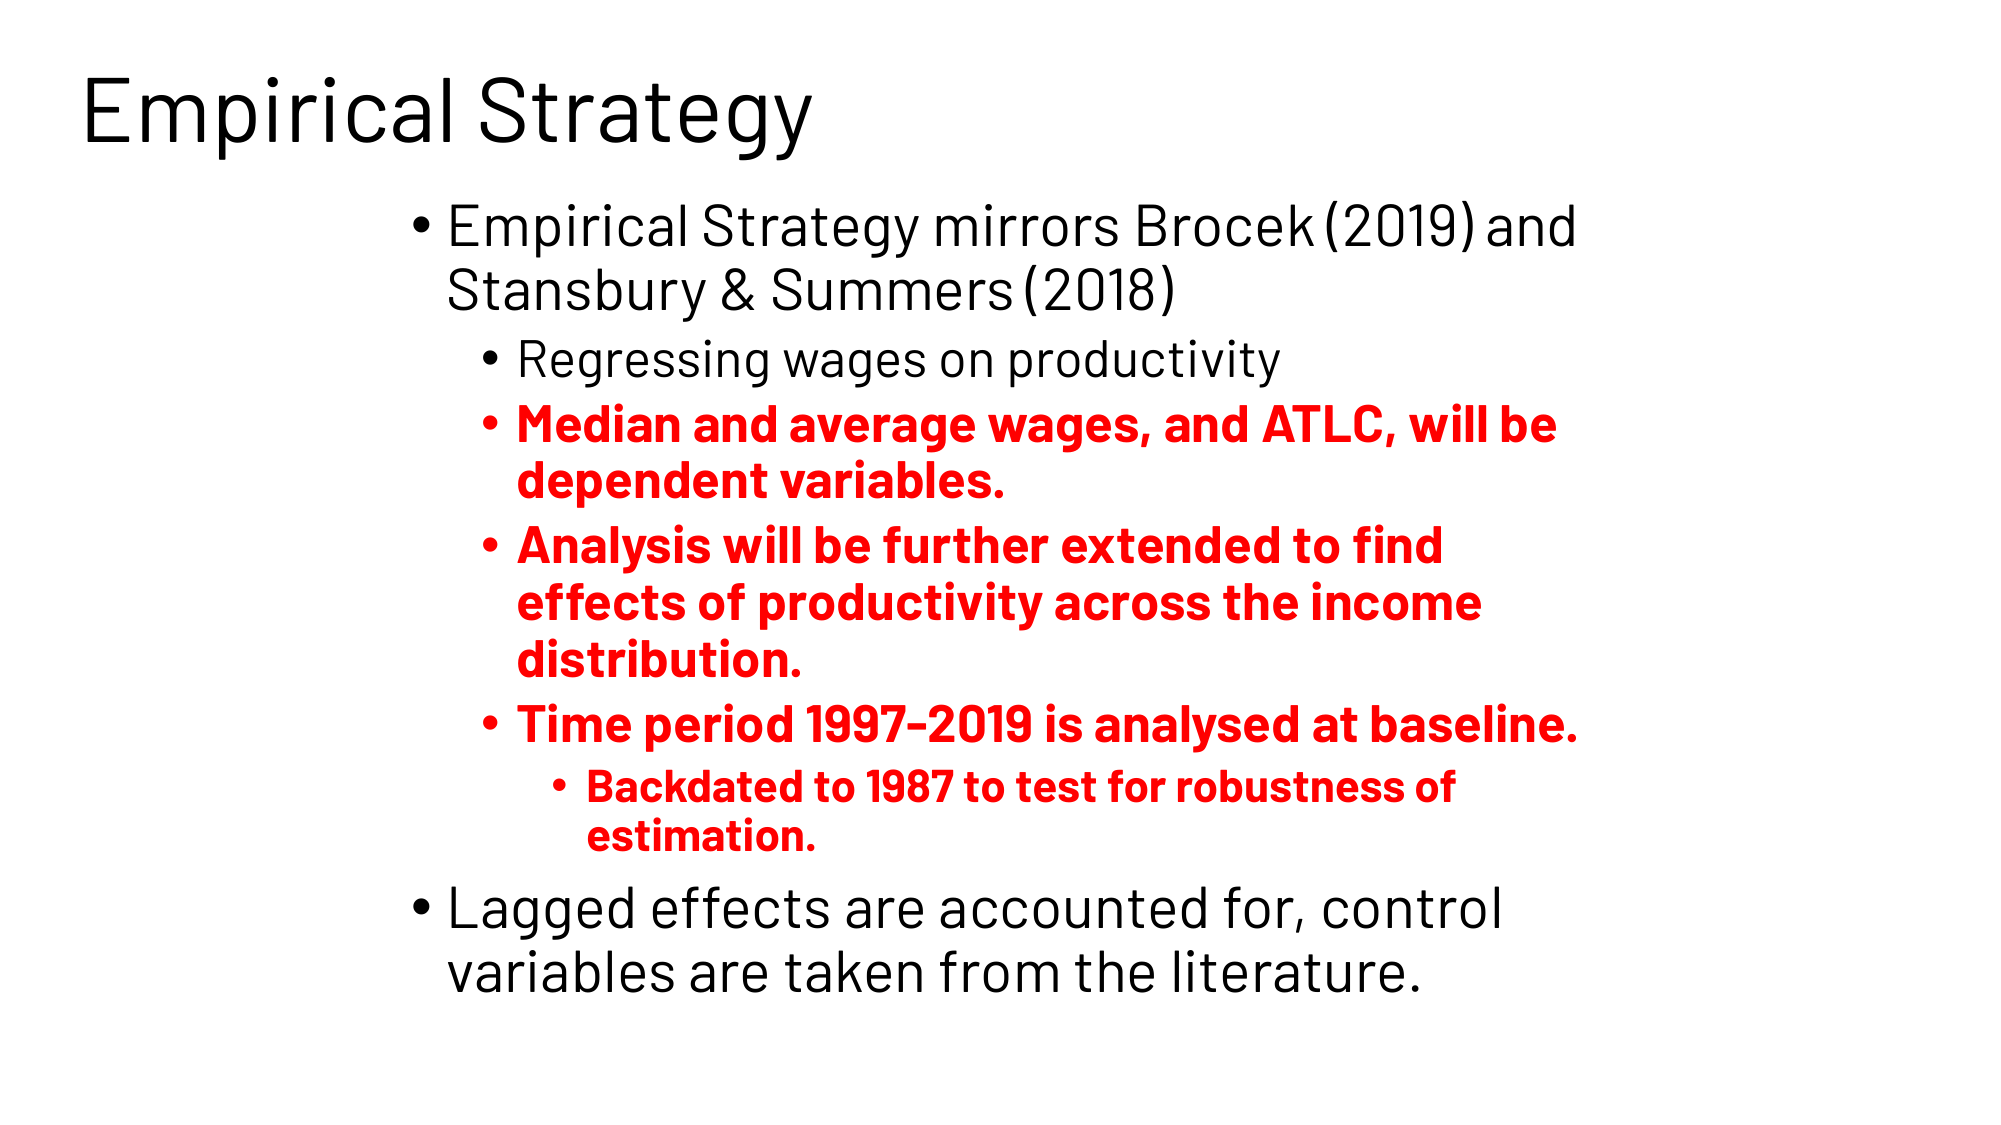

# Empirical Strategy
Empirical Strategy mirrors Brocek (2019) and Stansbury & Summers (2018)
Regressing wages on productivity
Median and average wages, and ATLC, will be dependent variables.
Analysis will be further extended to find effects of productivity across the income distribution.
Time period 1997-2019 is analysed at baseline.
Backdated to 1987 to test for robustness of estimation.
Lagged effects are accounted for, control variables are taken from the literature.